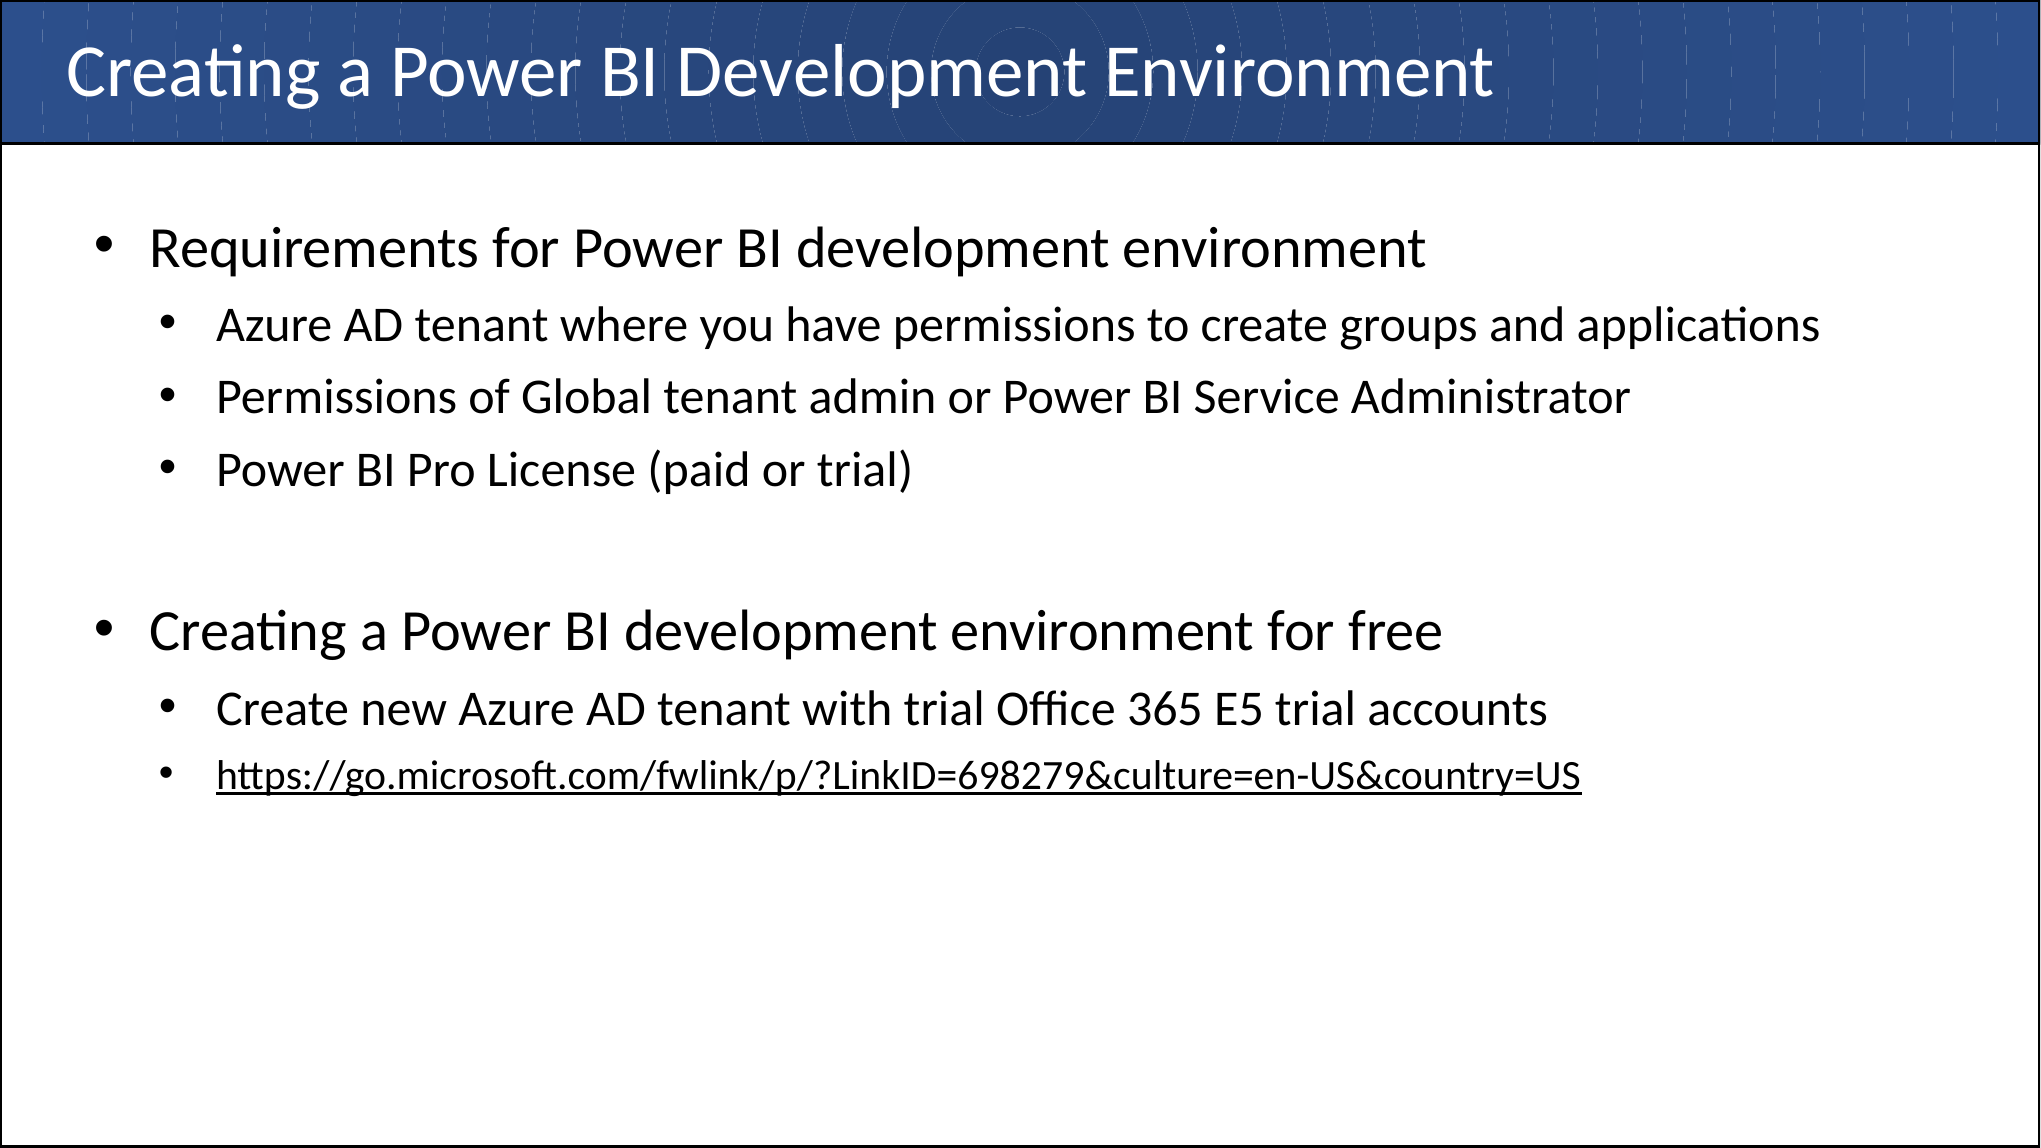

# Creating a Power BI Development Environment
Requirements for Power BI development environment
Azure AD tenant where you have permissions to create groups and applications
Permissions of Global tenant admin or Power BI Service Administrator
Power BI Pro License (paid or trial)

Creating a Power BI development environment for free
Create new Azure AD tenant with trial Office 365 E5 trial accounts
https://go.microsoft.com/fwlink/p/?LinkID=698279&culture=en-US&country=US